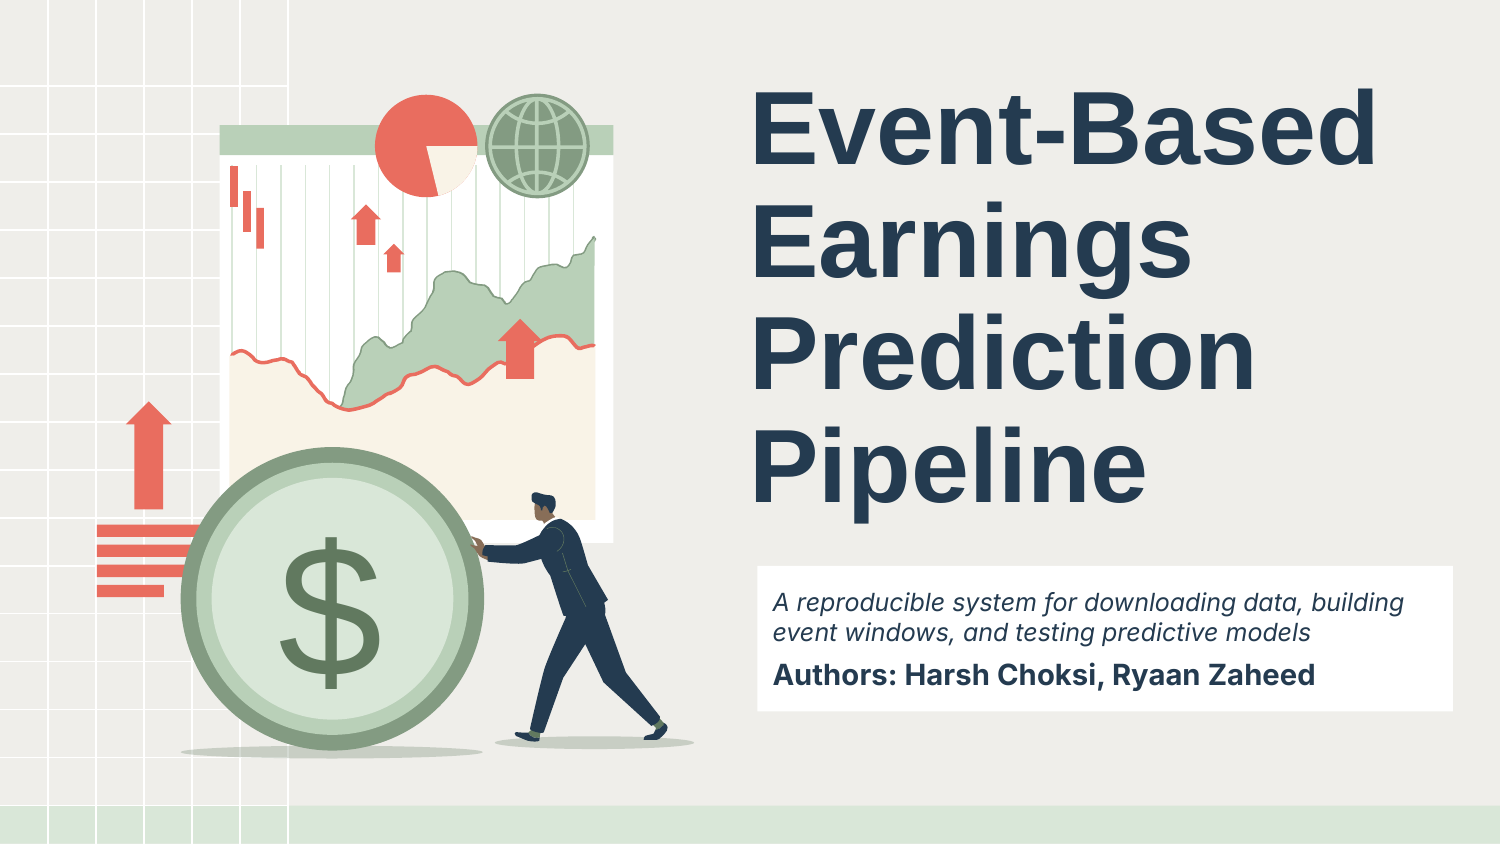

$

# Event‑Based Earnings Prediction Pipeline
A reproducible system for downloading data, building event windows, and testing predictive models
Authors: Harsh Choksi, Ryaan Zaheed